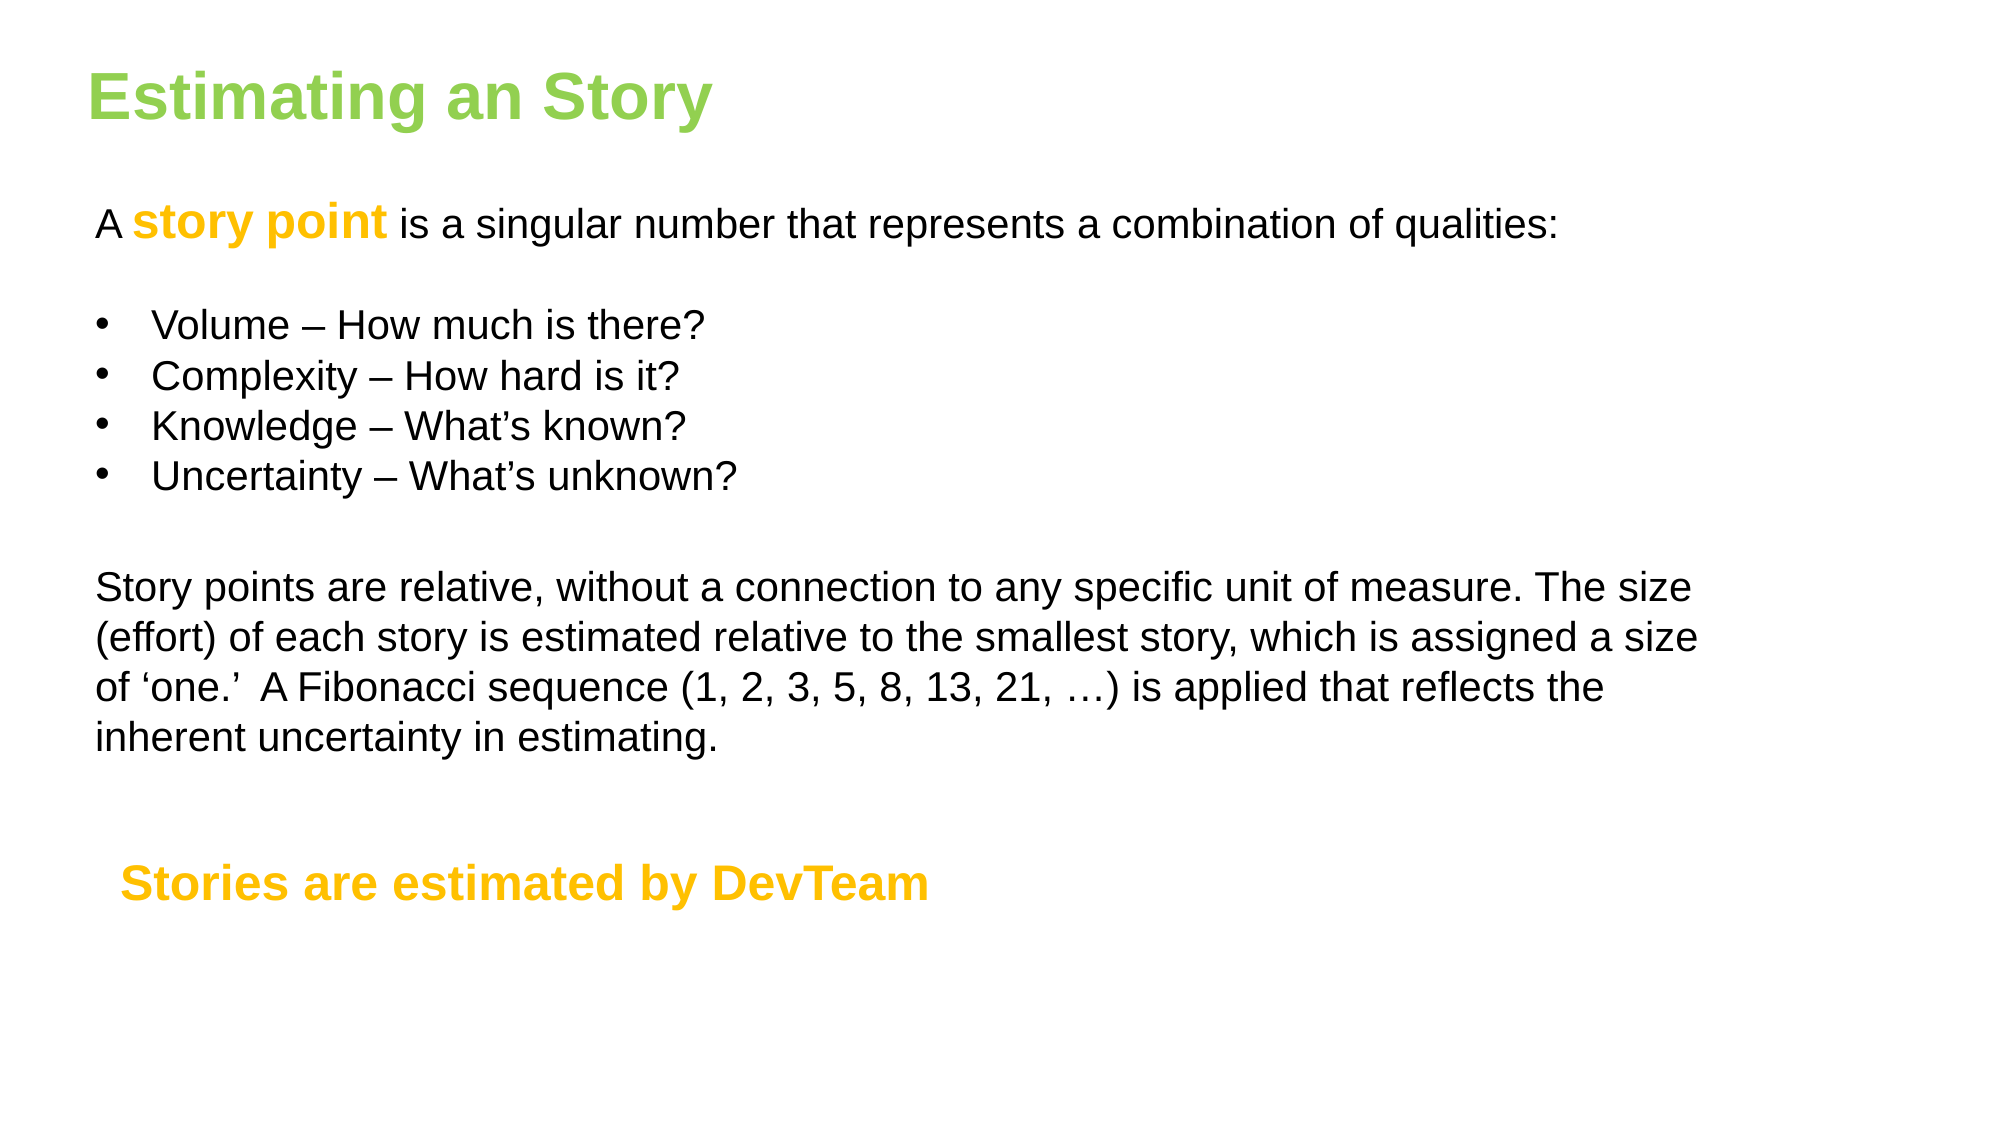

Estimating an Story
A story point is a singular number that represents a combination of qualities:

Volume – How much is there?
Complexity – How hard is it?
Knowledge – What’s known?
Uncertainty – What’s unknown?
Story points are relative, without a connection to any specific unit of measure. The size (effort) of each story is estimated relative to the smallest story, which is assigned a size of ‘one.’  A Fibonacci sequence (1, 2, 3, 5, 8, 13, 21, …) is applied that reflects the inherent uncertainty in estimating.
Stories are estimated by DevTeam